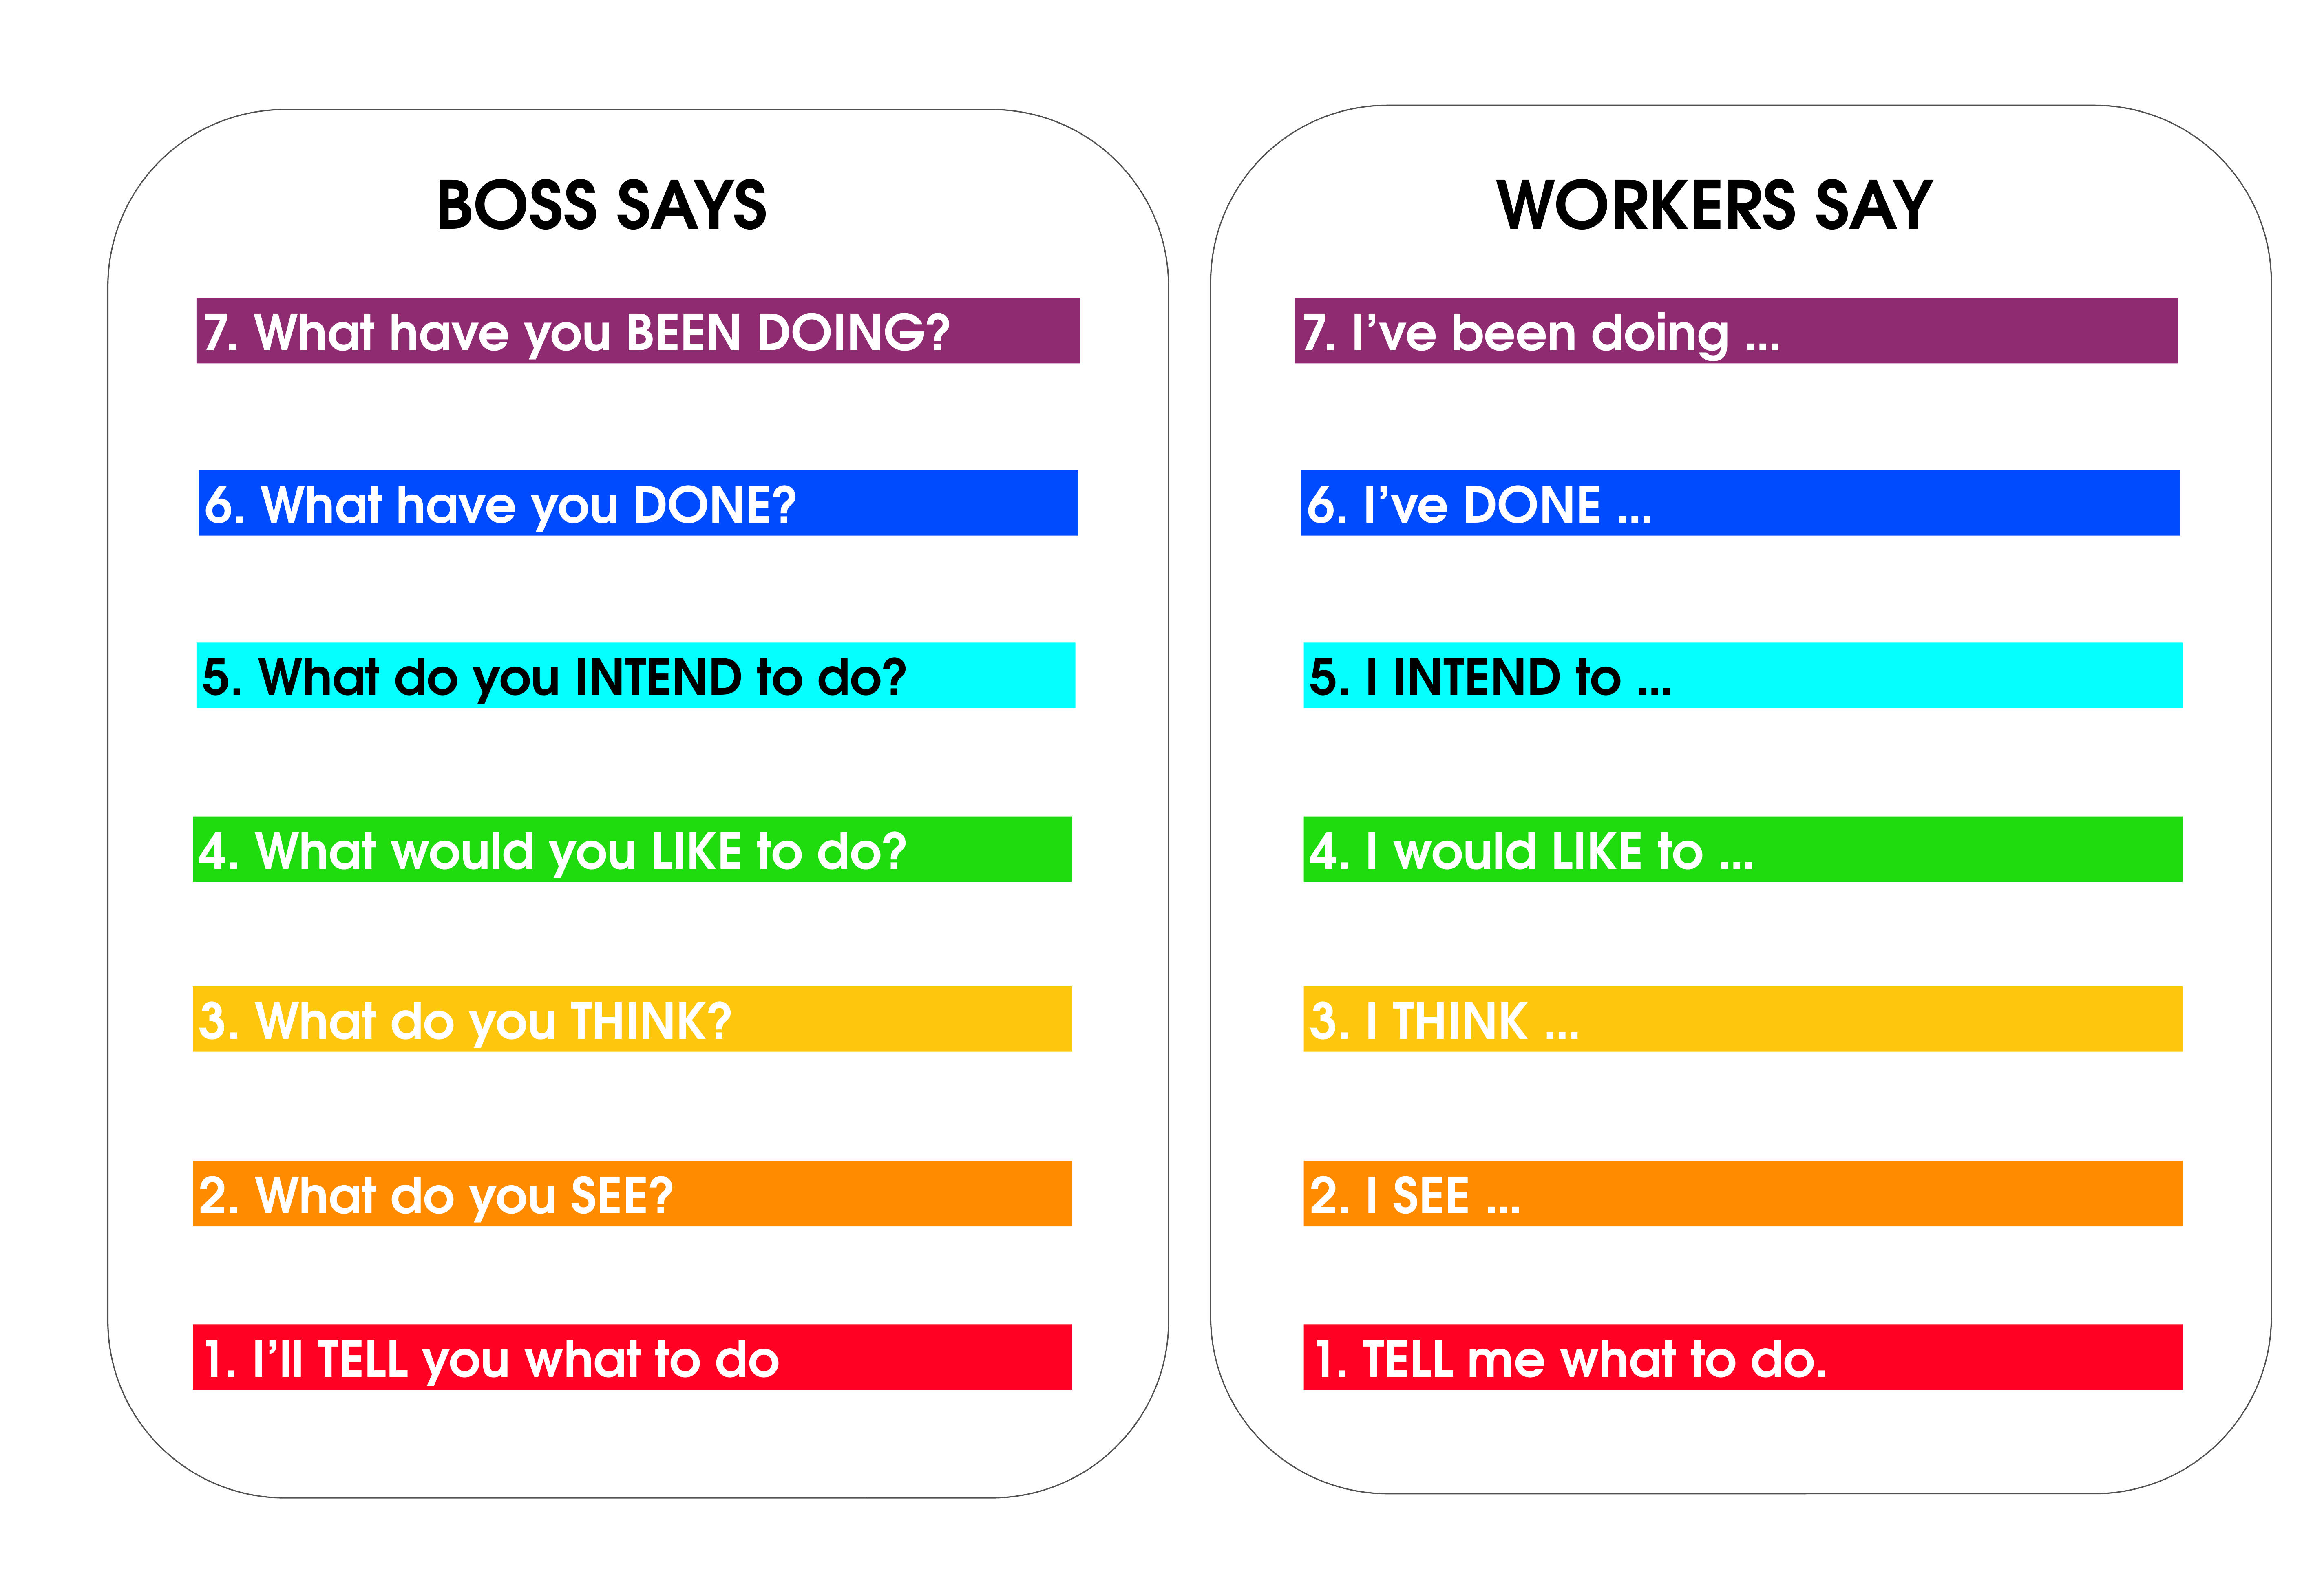

WORKERS SAY
7. I’ve been doing …
6. I’ve DONE …
5. I INTEND to …
4. I would LIKE to …
3. I THINK …
2. I SEE …
1. TELL me what to do.

BOSS SAYS
7. What have you BEEN DOING?
6. What have you DONE?
5. What do you INTEND to do?
4. What would you LIKE to do?
3. What do you THINK?
2. What do you SEE?
1. I’ll TELL you what to do